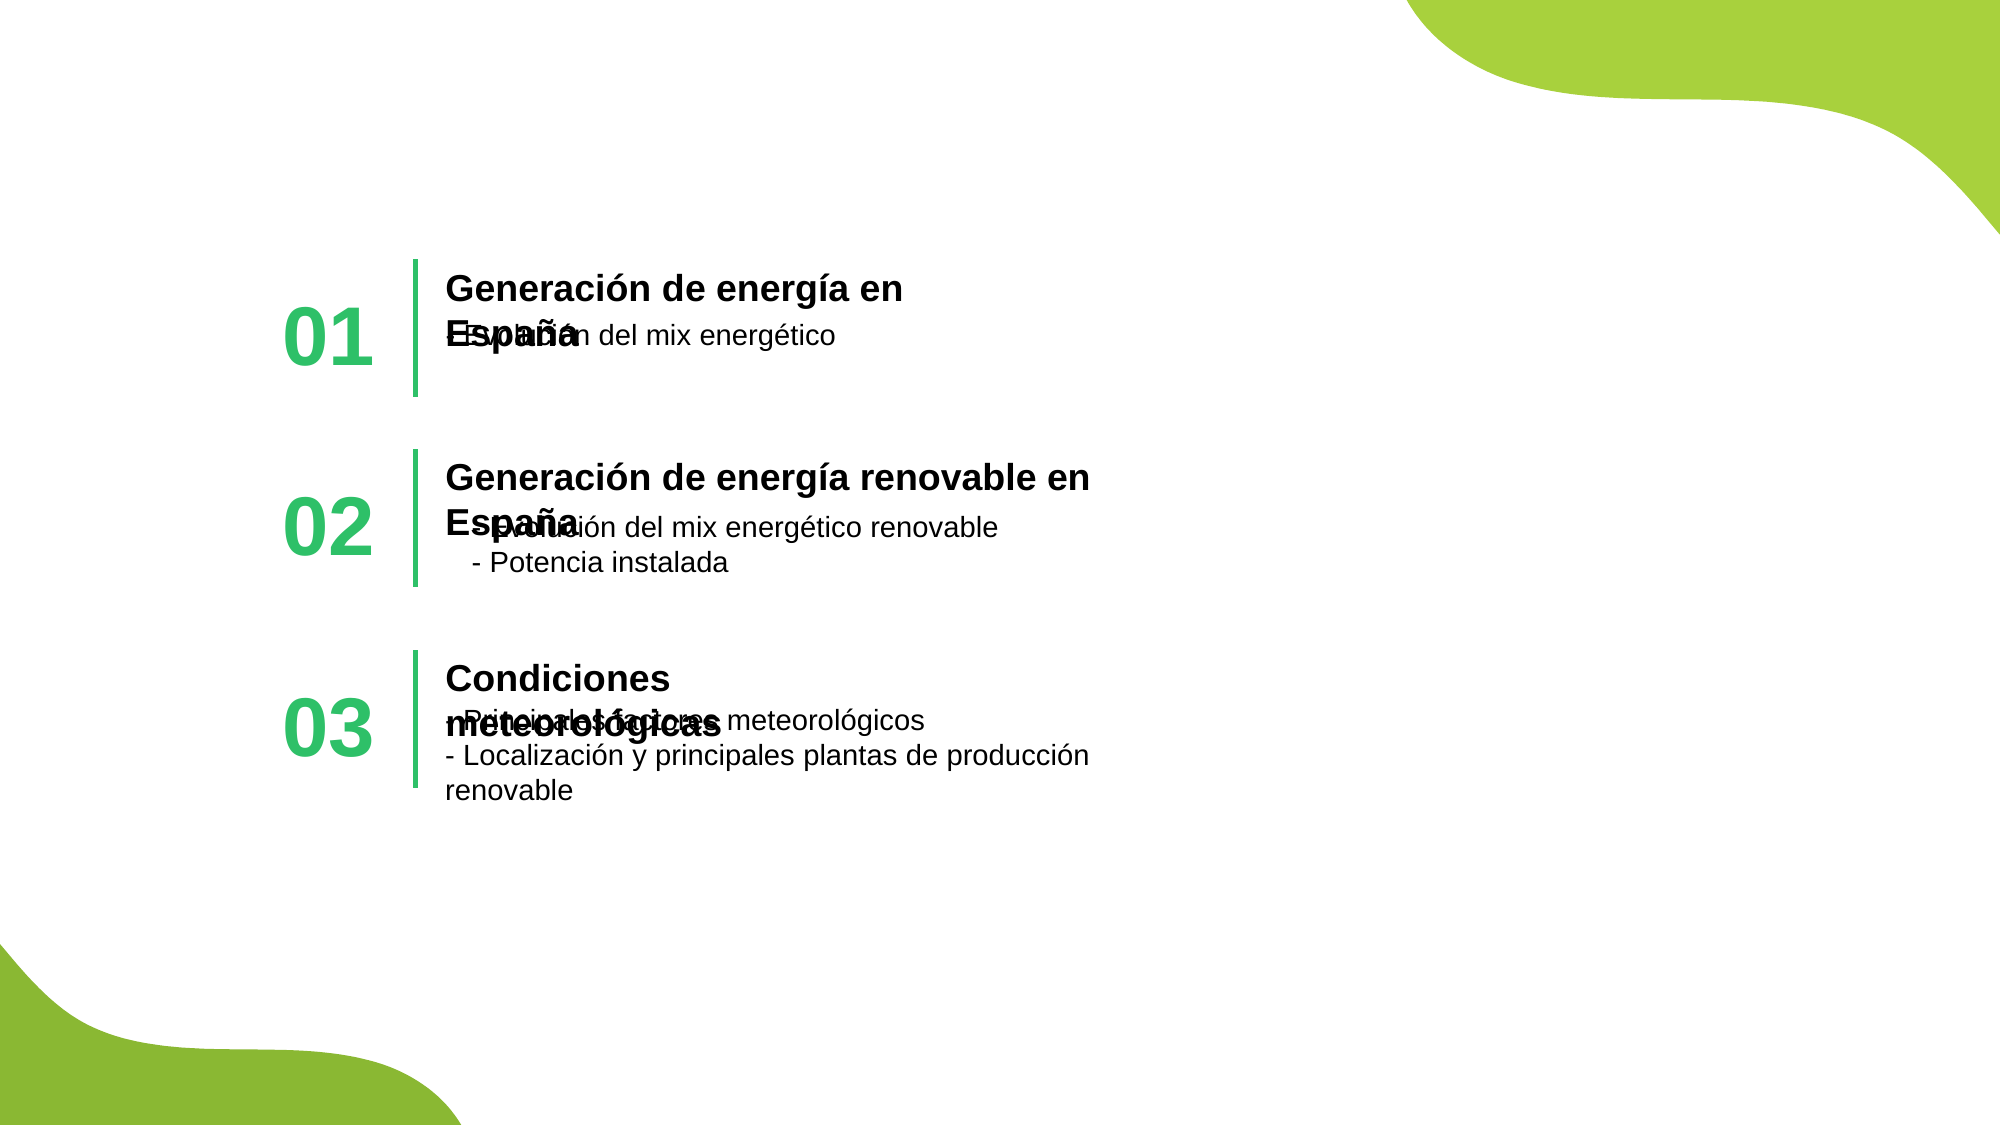

Generación de energía en España
01

- Evolución del mix energético
Generación de energía renovable en España
02

- Evolución del mix energético renovable
- Potencia instalada
Condiciones meteorológicas
03

- Principales factores meteorológicos
- Localización y principales plantas de producción renovable